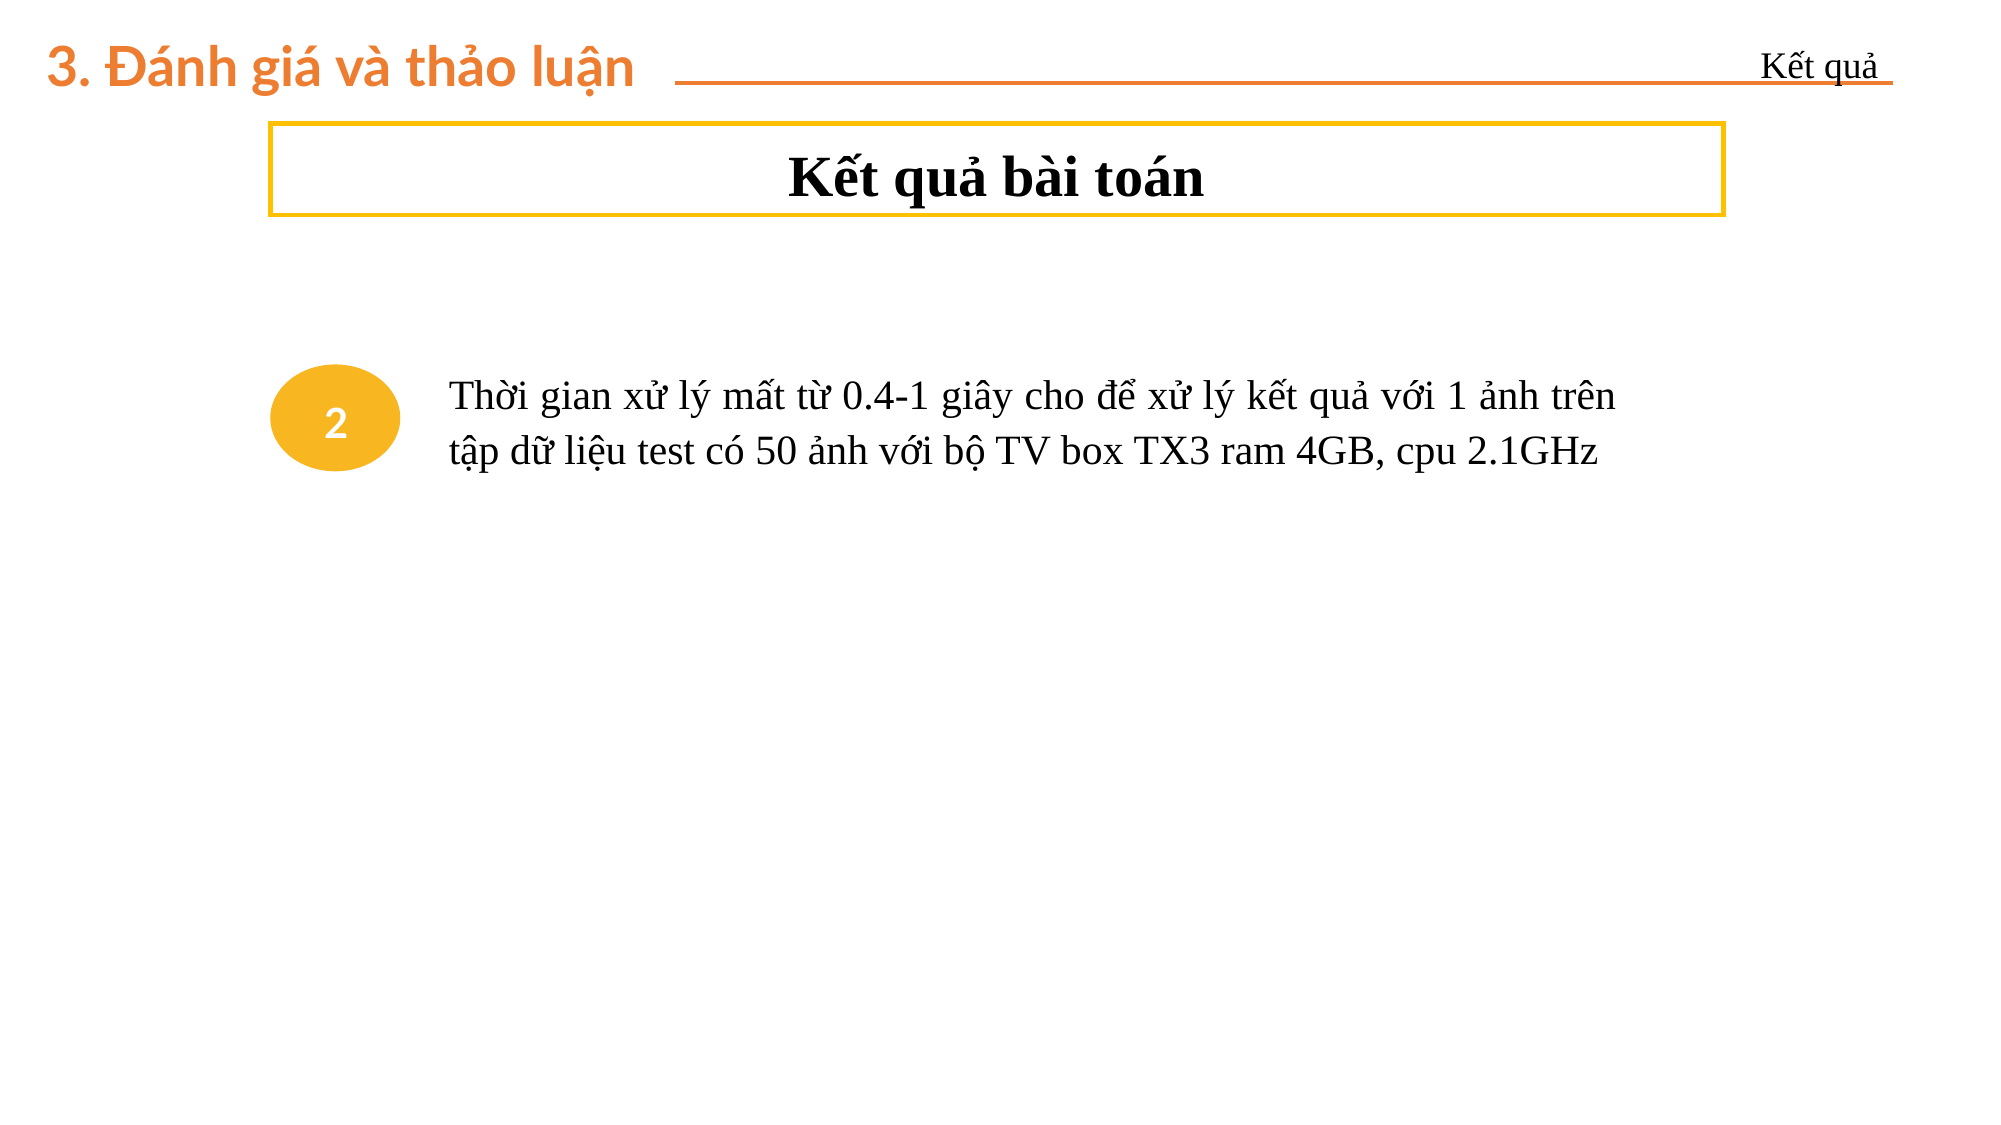

3. Đánh giá và thảo luận
Kết quả
Kết quả bài toán
Thời gian xử lý mất từ 0.4-1 giây cho để xử lý kết quả với 1 ảnh trên tập dữ liệu test có 50 ảnh với bộ TV box TX3 ram 4GB, cpu 2.1GHz

2